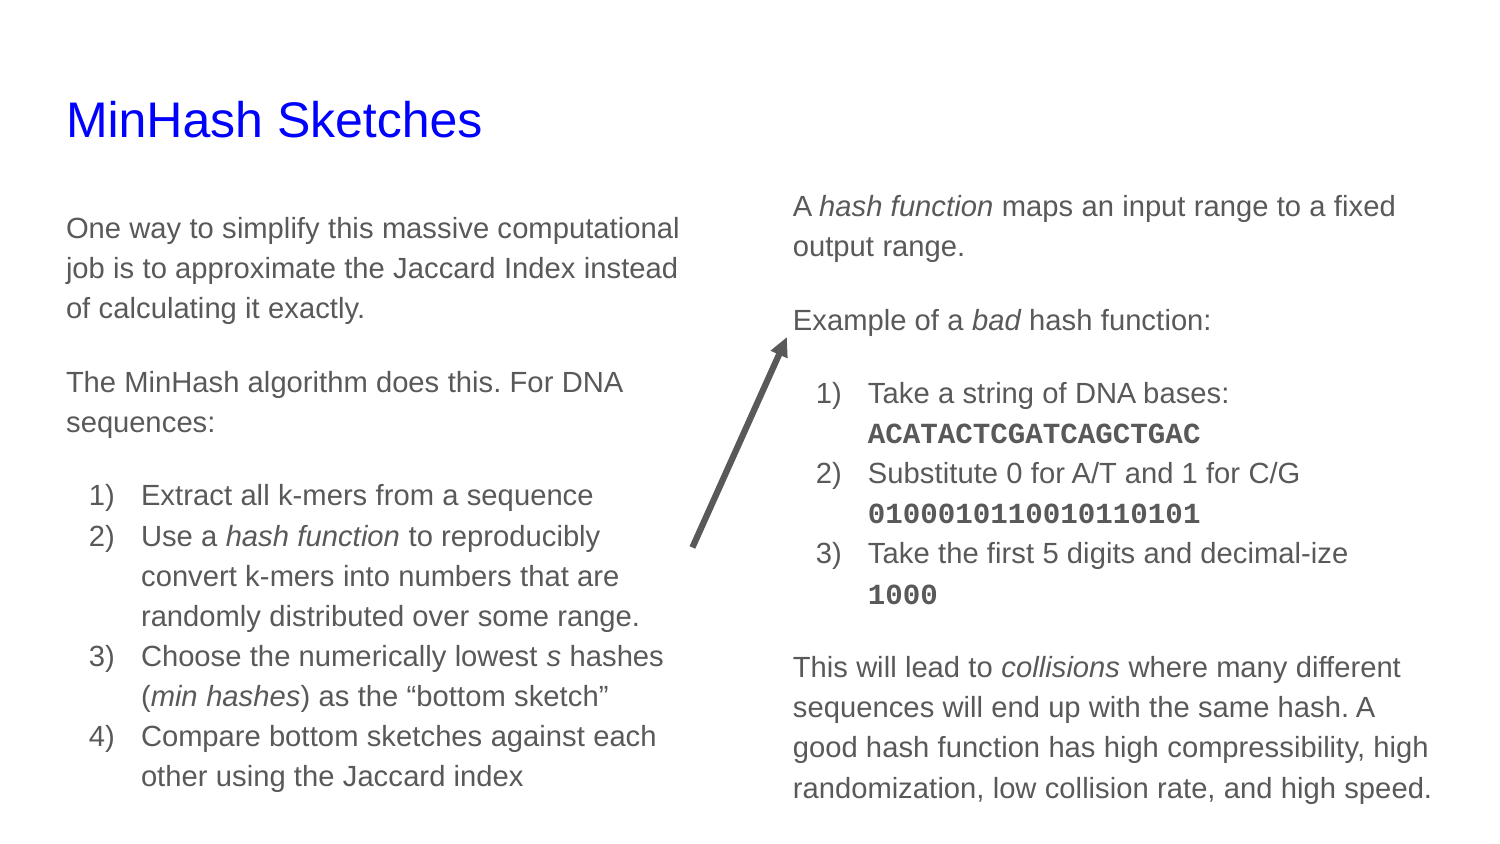

# MinHash Sketches
A hash function maps an input range to a fixed output range.
Example of a bad hash function:
Take a string of DNA bases:
ACATACTCGATCAGCTGAC
Substitute 0 for A/T and 1 for C/G
0100010110010110101
Take the first 5 digits and decimal-ize
1000
This will lead to collisions where many different sequences will end up with the same hash. A good hash function has high compressibility, high randomization, low collision rate, and high speed.
One way to simplify this massive computational job is to approximate the Jaccard Index instead of calculating it exactly.
The MinHash algorithm does this. For DNA sequences:
Extract all k-mers from a sequence
Use a hash function to reproducibly convert k-mers into numbers that are randomly distributed over some range.
Choose the numerically lowest s hashes (min hashes) as the “bottom sketch”
Compare bottom sketches against each other using the Jaccard index